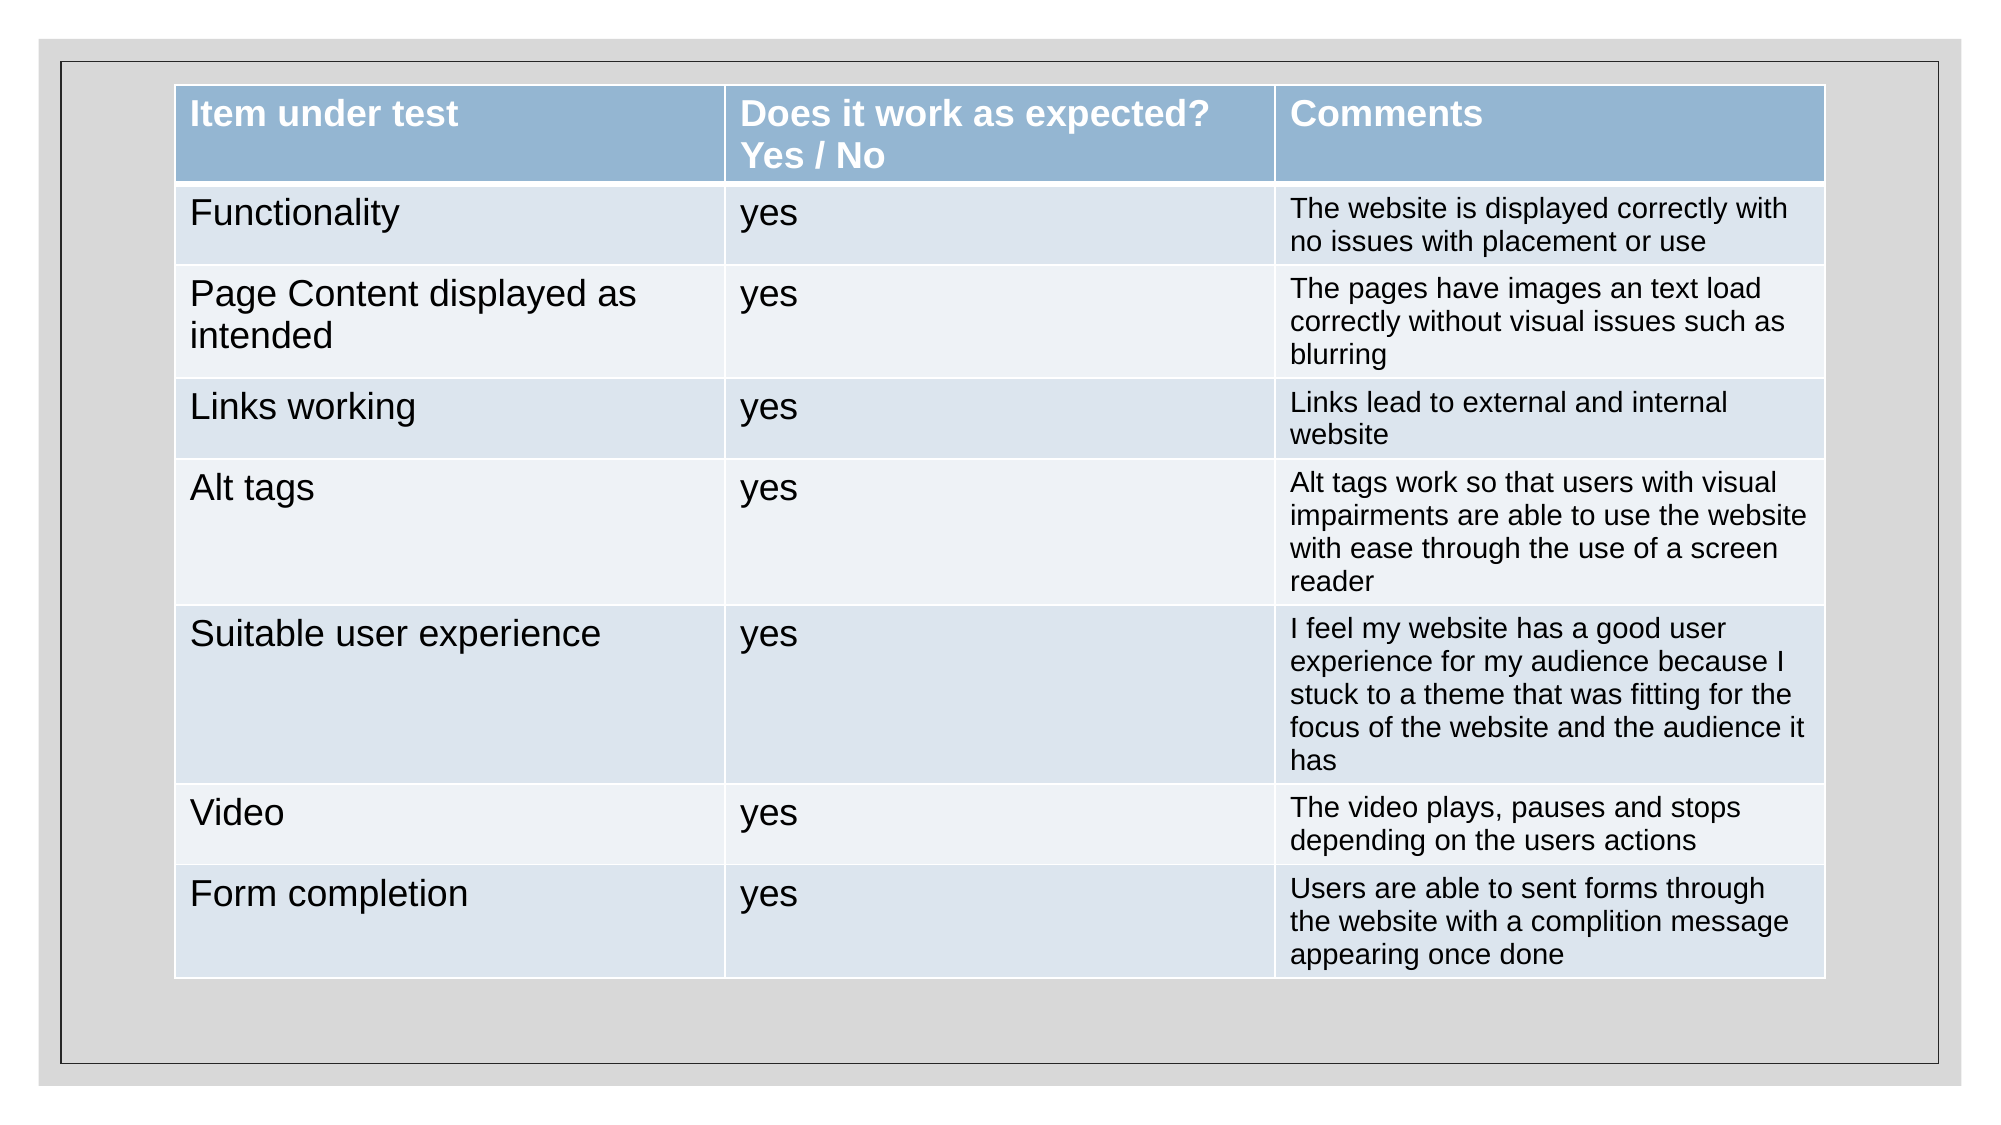

| Item under test | Does it work as expected? Yes / No | Comments |
| --- | --- | --- |
| Functionality | yes | The website is displayed correctly with no issues with placement or use |
| Page Content displayed as intended | yes | The pages have images an text load correctly without visual issues such as blurring |
| Links working | yes | Links lead to external and internal website |
| Alt tags | yes | Alt tags work so that users with visual impairments are able to use the website with ease through the use of a screen reader |
| Suitable user experience | yes | I feel my website has a good user experience for my audience because I stuck to a theme that was fitting for the focus of the website and the audience it has |
| Video | yes | The video plays, pauses and stops depending on the users actions |
| Form completion | yes | Users are able to sent forms through the website with a complition message appearing once done |